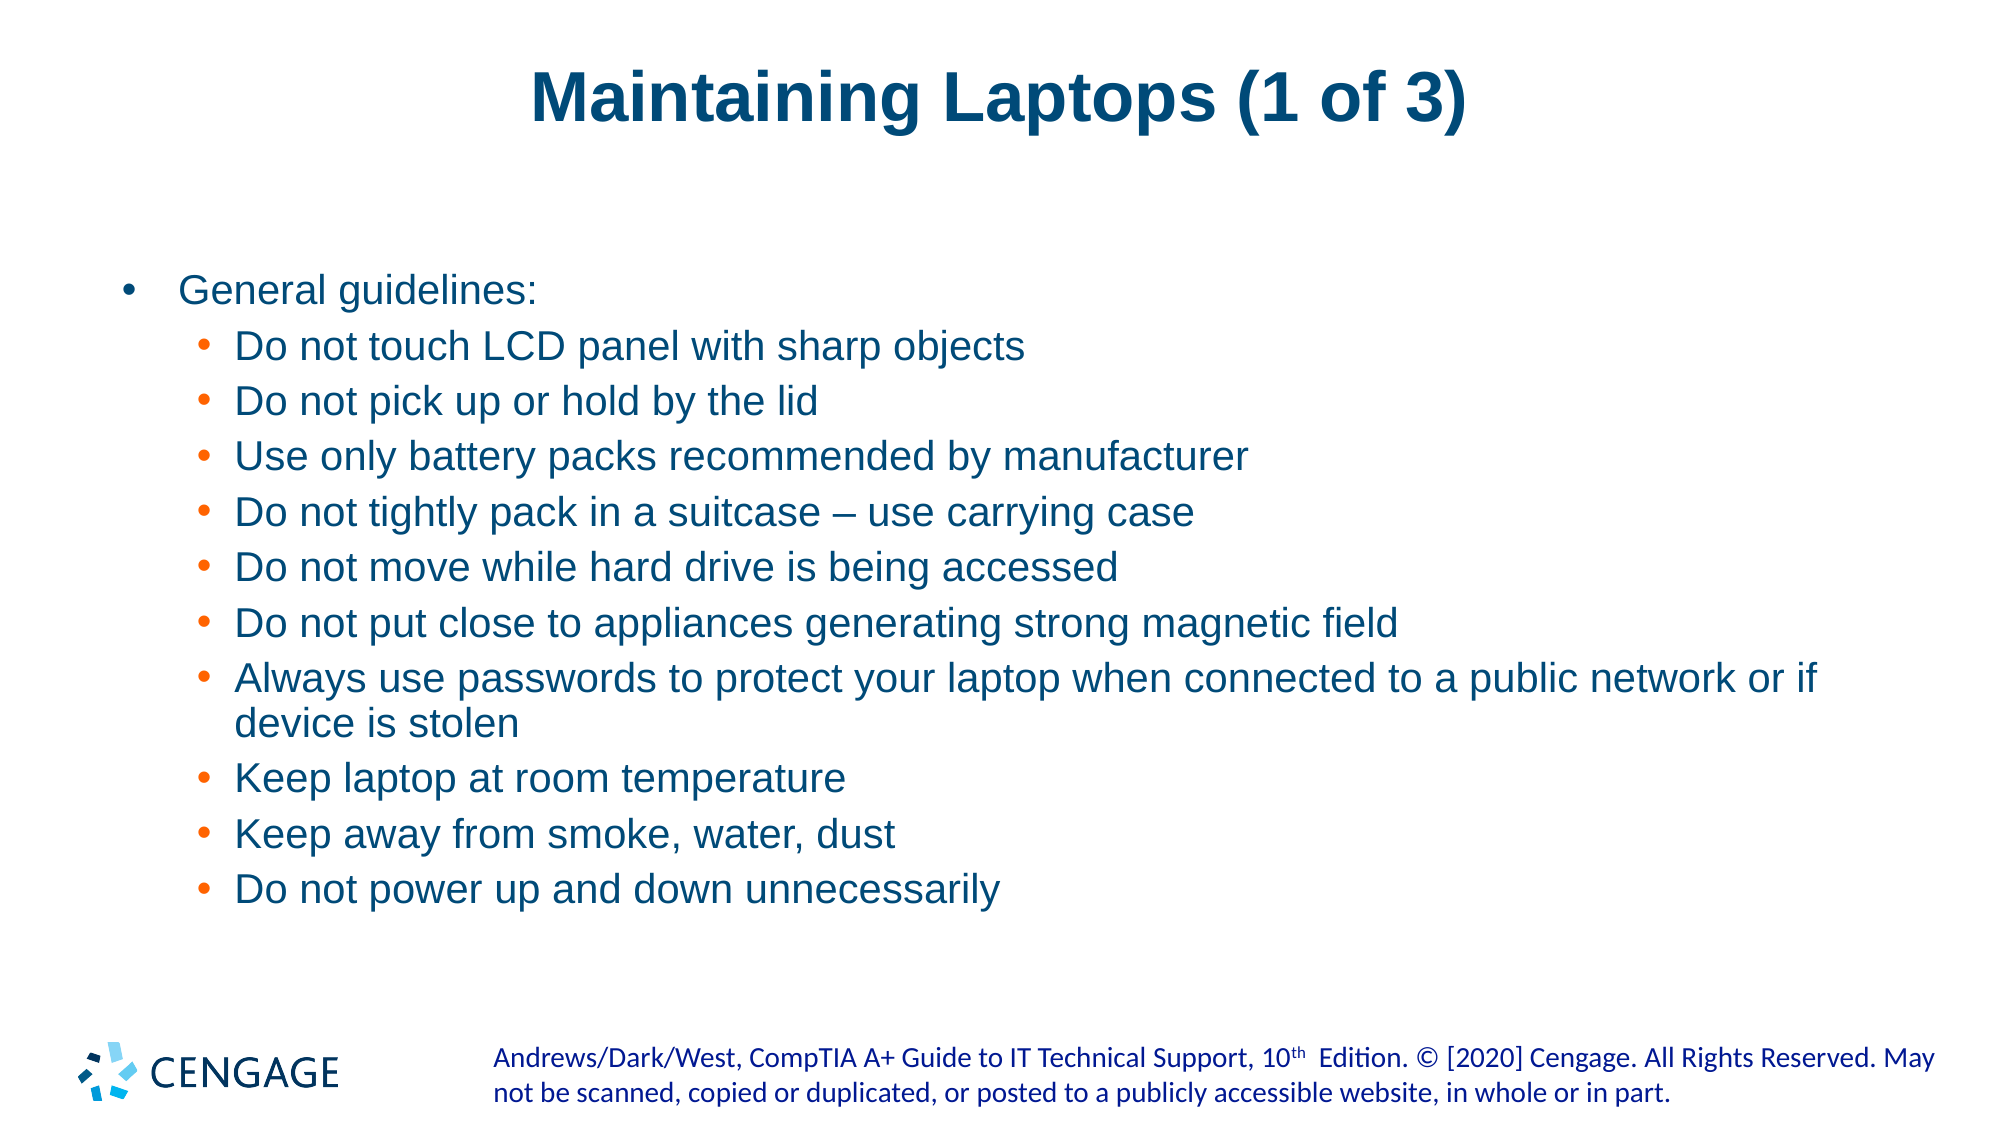

# Maintaining Laptops (1 of 3)
General guidelines:
Do not touch LCD panel with sharp objects
Do not pick up or hold by the lid
Use only battery packs recommended by manufacturer
Do not tightly pack in a suitcase – use carrying case
Do not move while hard drive is being accessed
Do not put close to appliances generating strong magnetic field
Always use passwords to protect your laptop when connected to a public network or if device is stolen
Keep laptop at room temperature
Keep away from smoke, water, dust
Do not power up and down unnecessarily